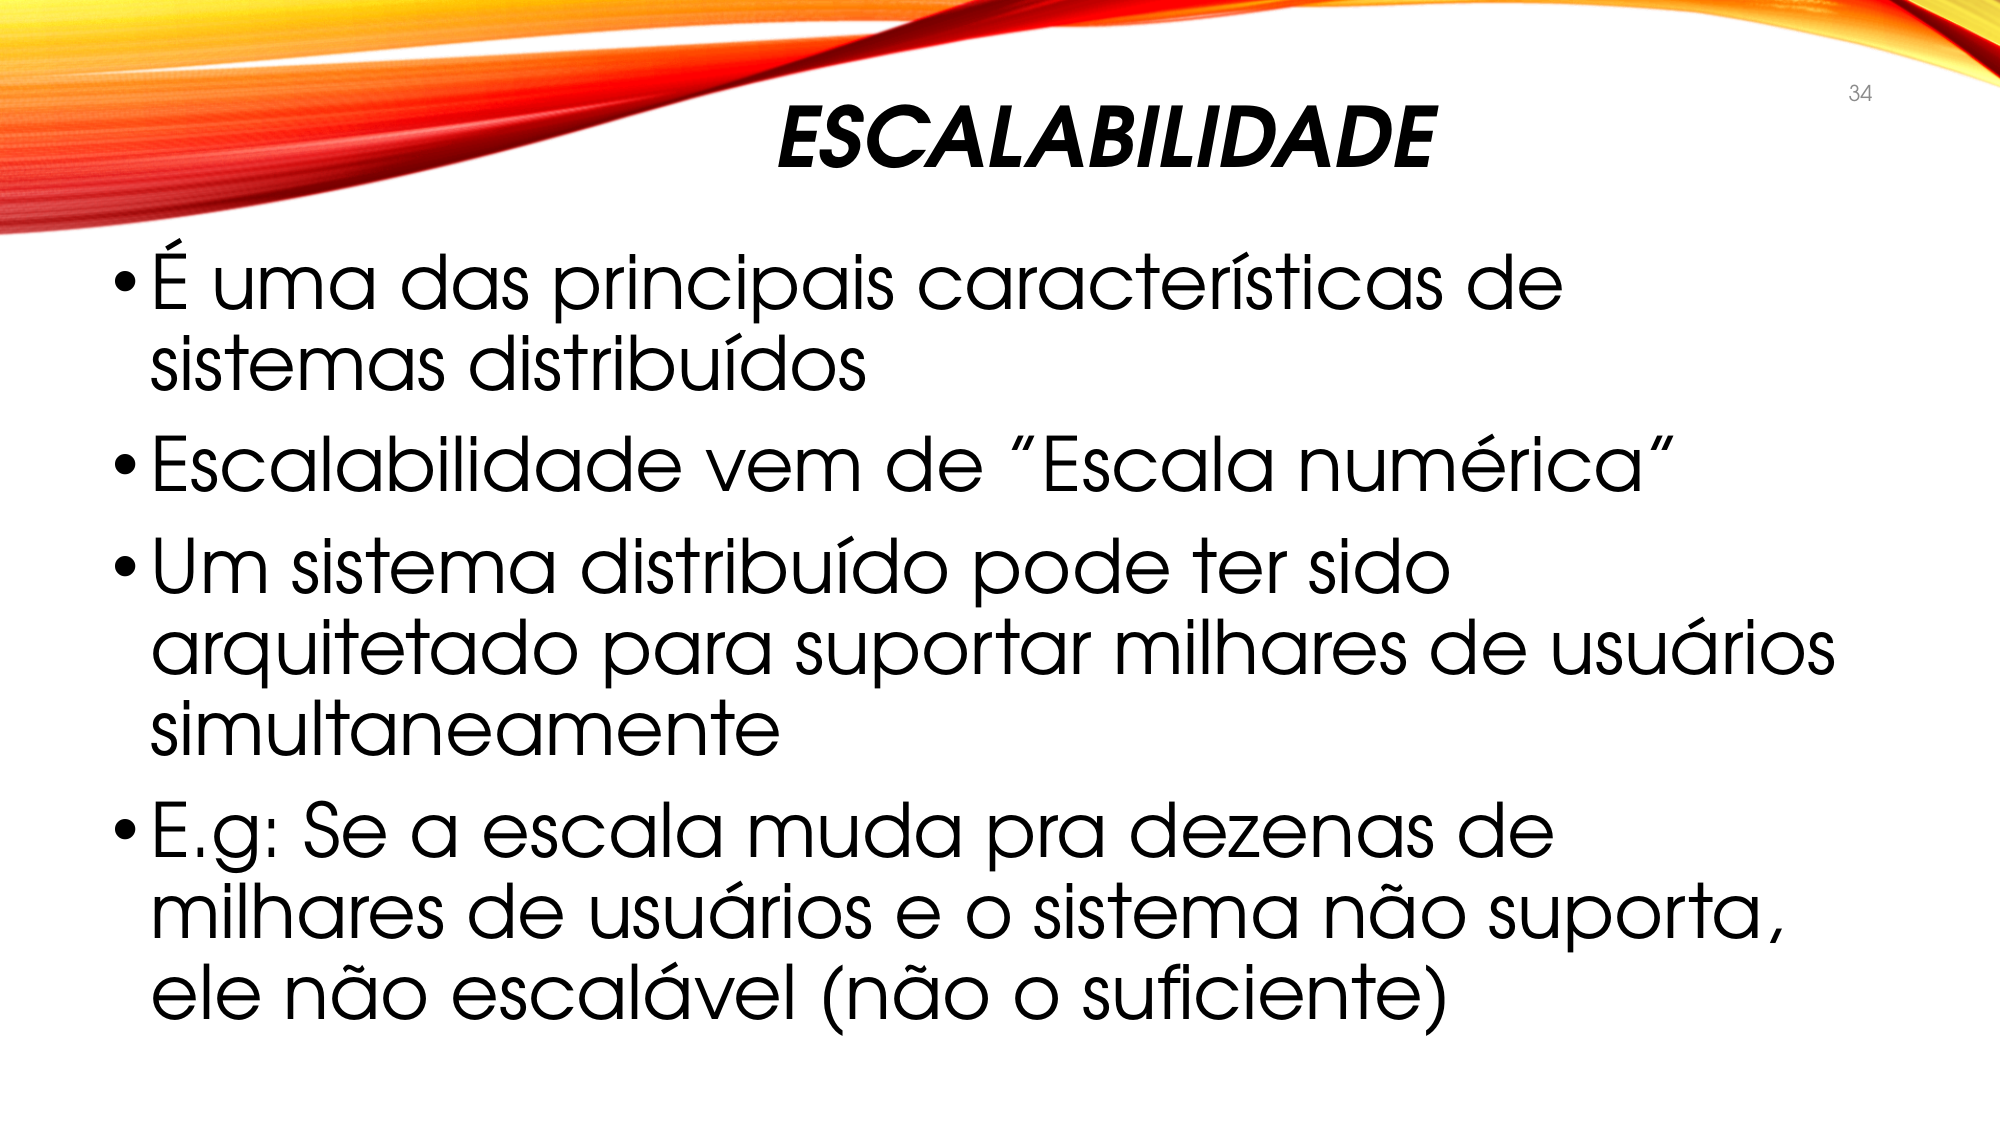

# ESCALABILIDADE
34
É uma das principais características de sistemas distribuídos
Escalabilidade vem de ”Escala numérica”
Um sistema distribuído pode ter sido arquitetado para suportar milhares de usuários simultaneamente
E.g: Se a escala muda pra dezenas de milhares de usuários e o sistema não suporta, ele não escalável (não o suficiente)